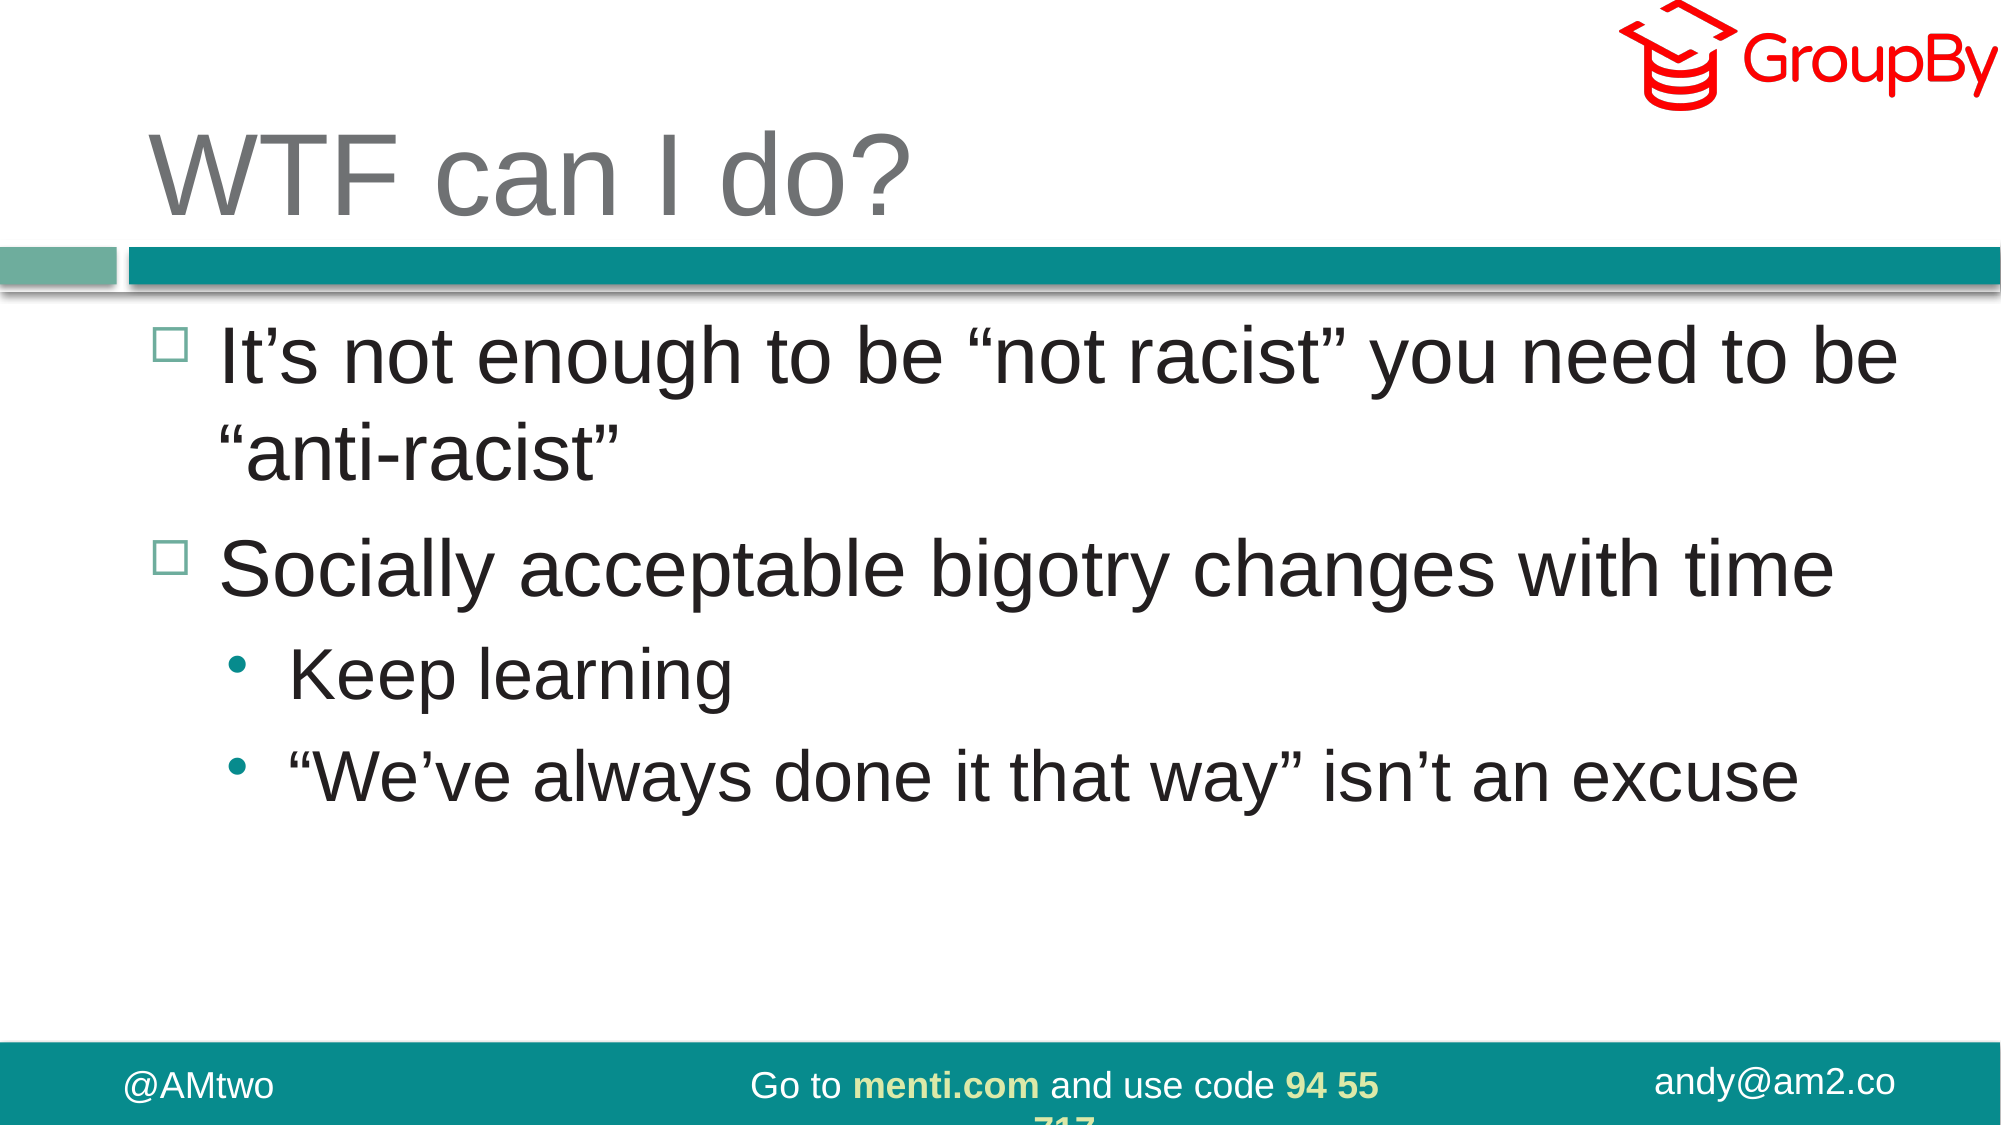

# WTF can I do?
It’s not enough to be “not racist” you need to be “anti-racist”
Socially acceptable bigotry changes with time
Keep learning
“We’ve always done it that way” isn’t an excuse